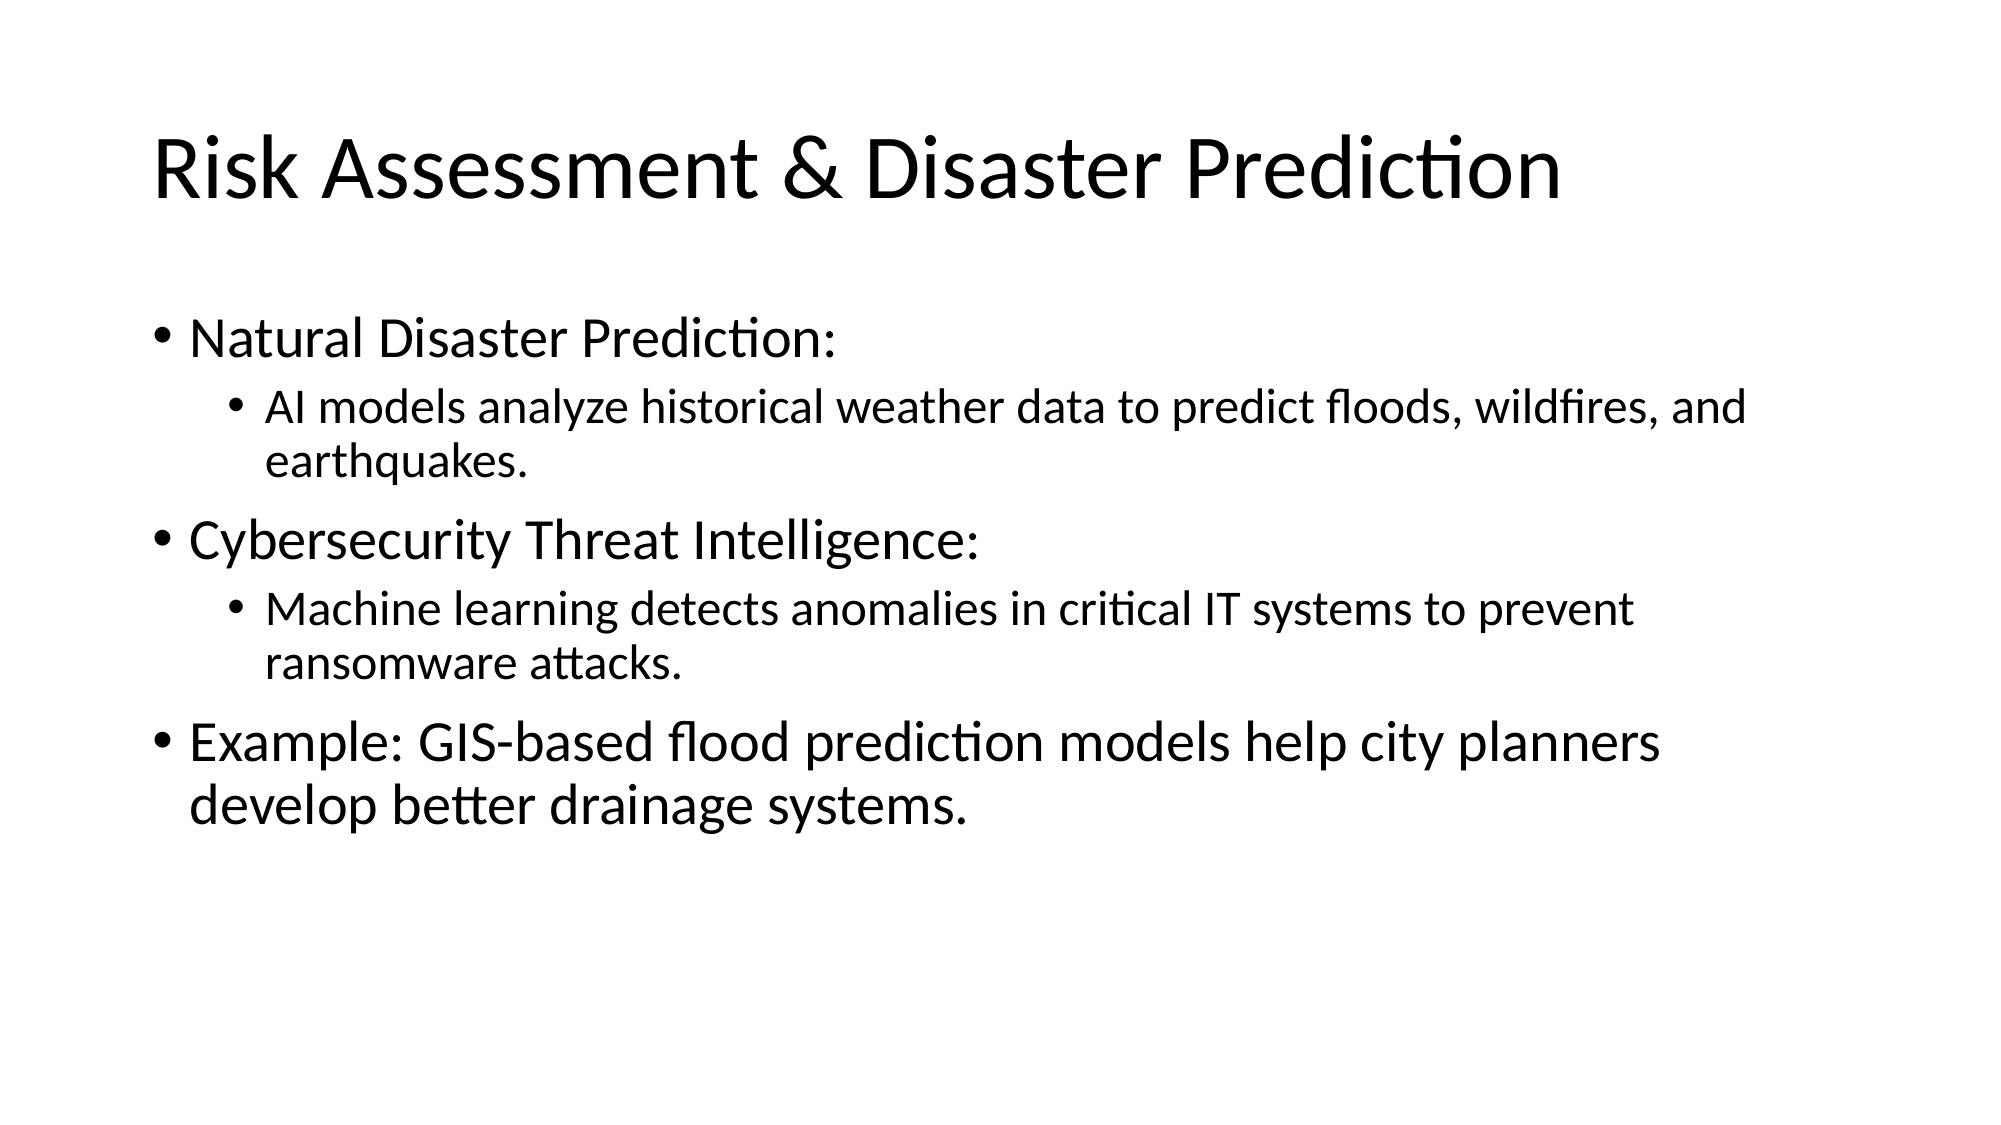

# Risk Assessment & Disaster Prediction
Natural Disaster Prediction:
AI models analyze historical weather data to predict floods, wildfires, and earthquakes.
Cybersecurity Threat Intelligence:
Machine learning detects anomalies in critical IT systems to prevent ransomware attacks.
Example: GIS-based flood prediction models help city planners develop better drainage systems.